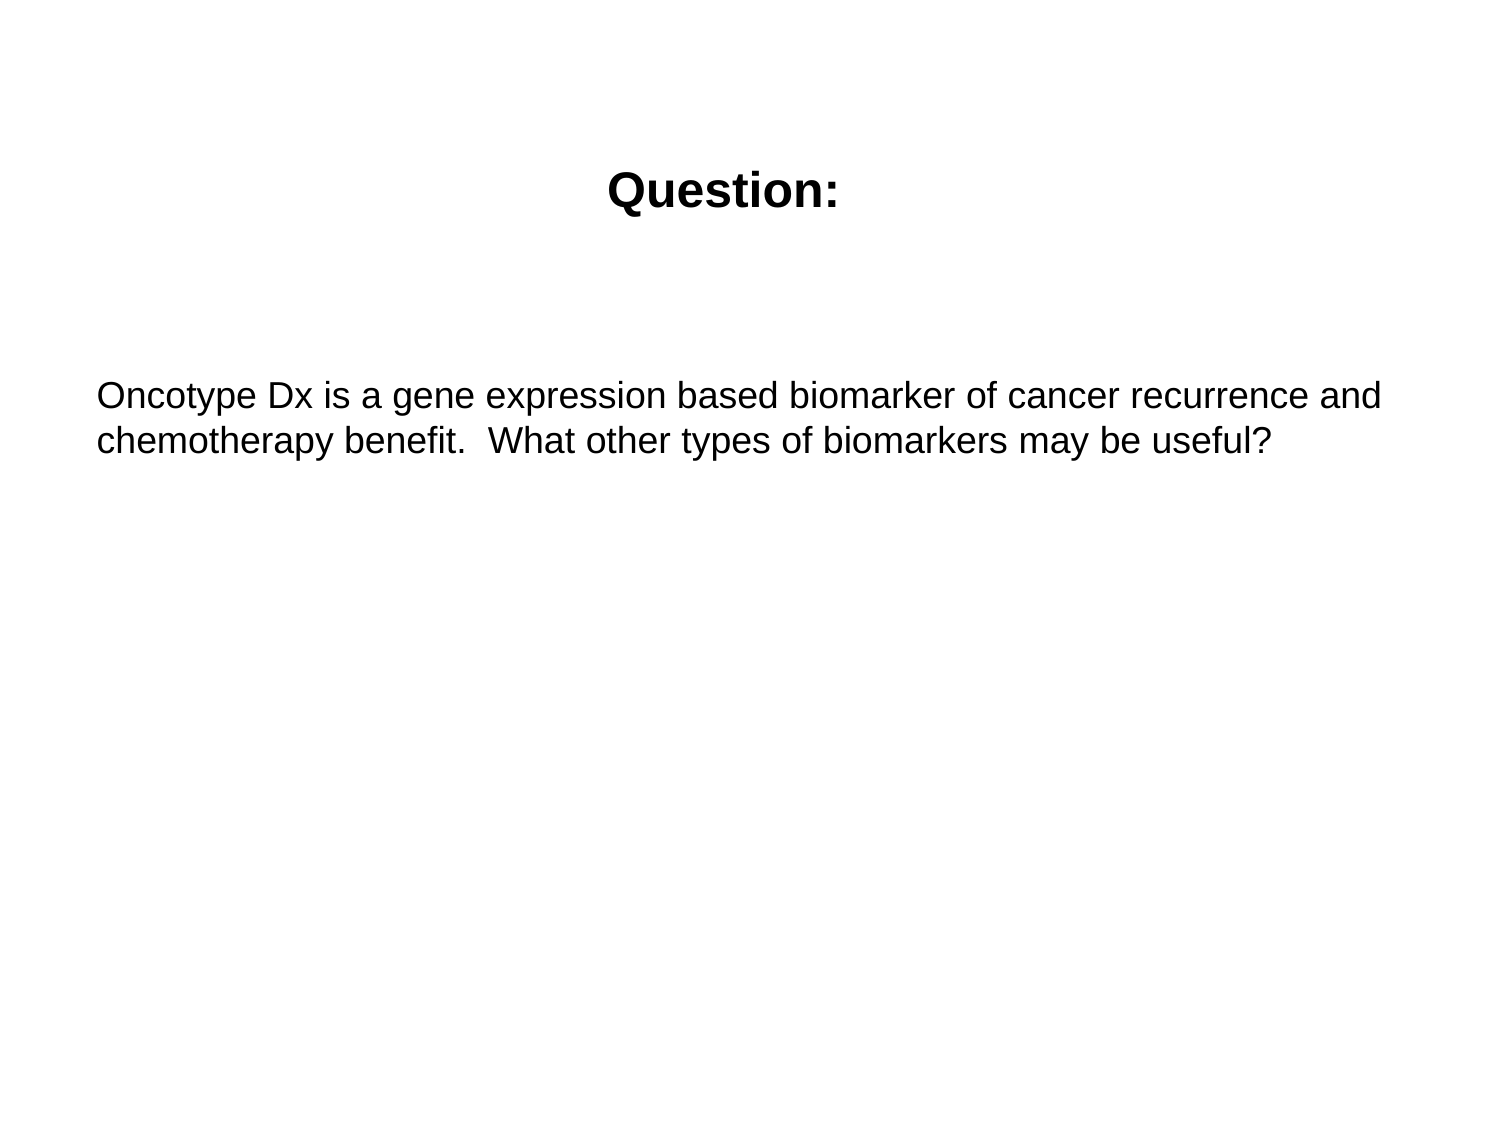

Question:
Oncotype Dx is a gene expression based biomarker of cancer recurrence and chemotherapy benefit.  What other types of biomarkers may be useful?